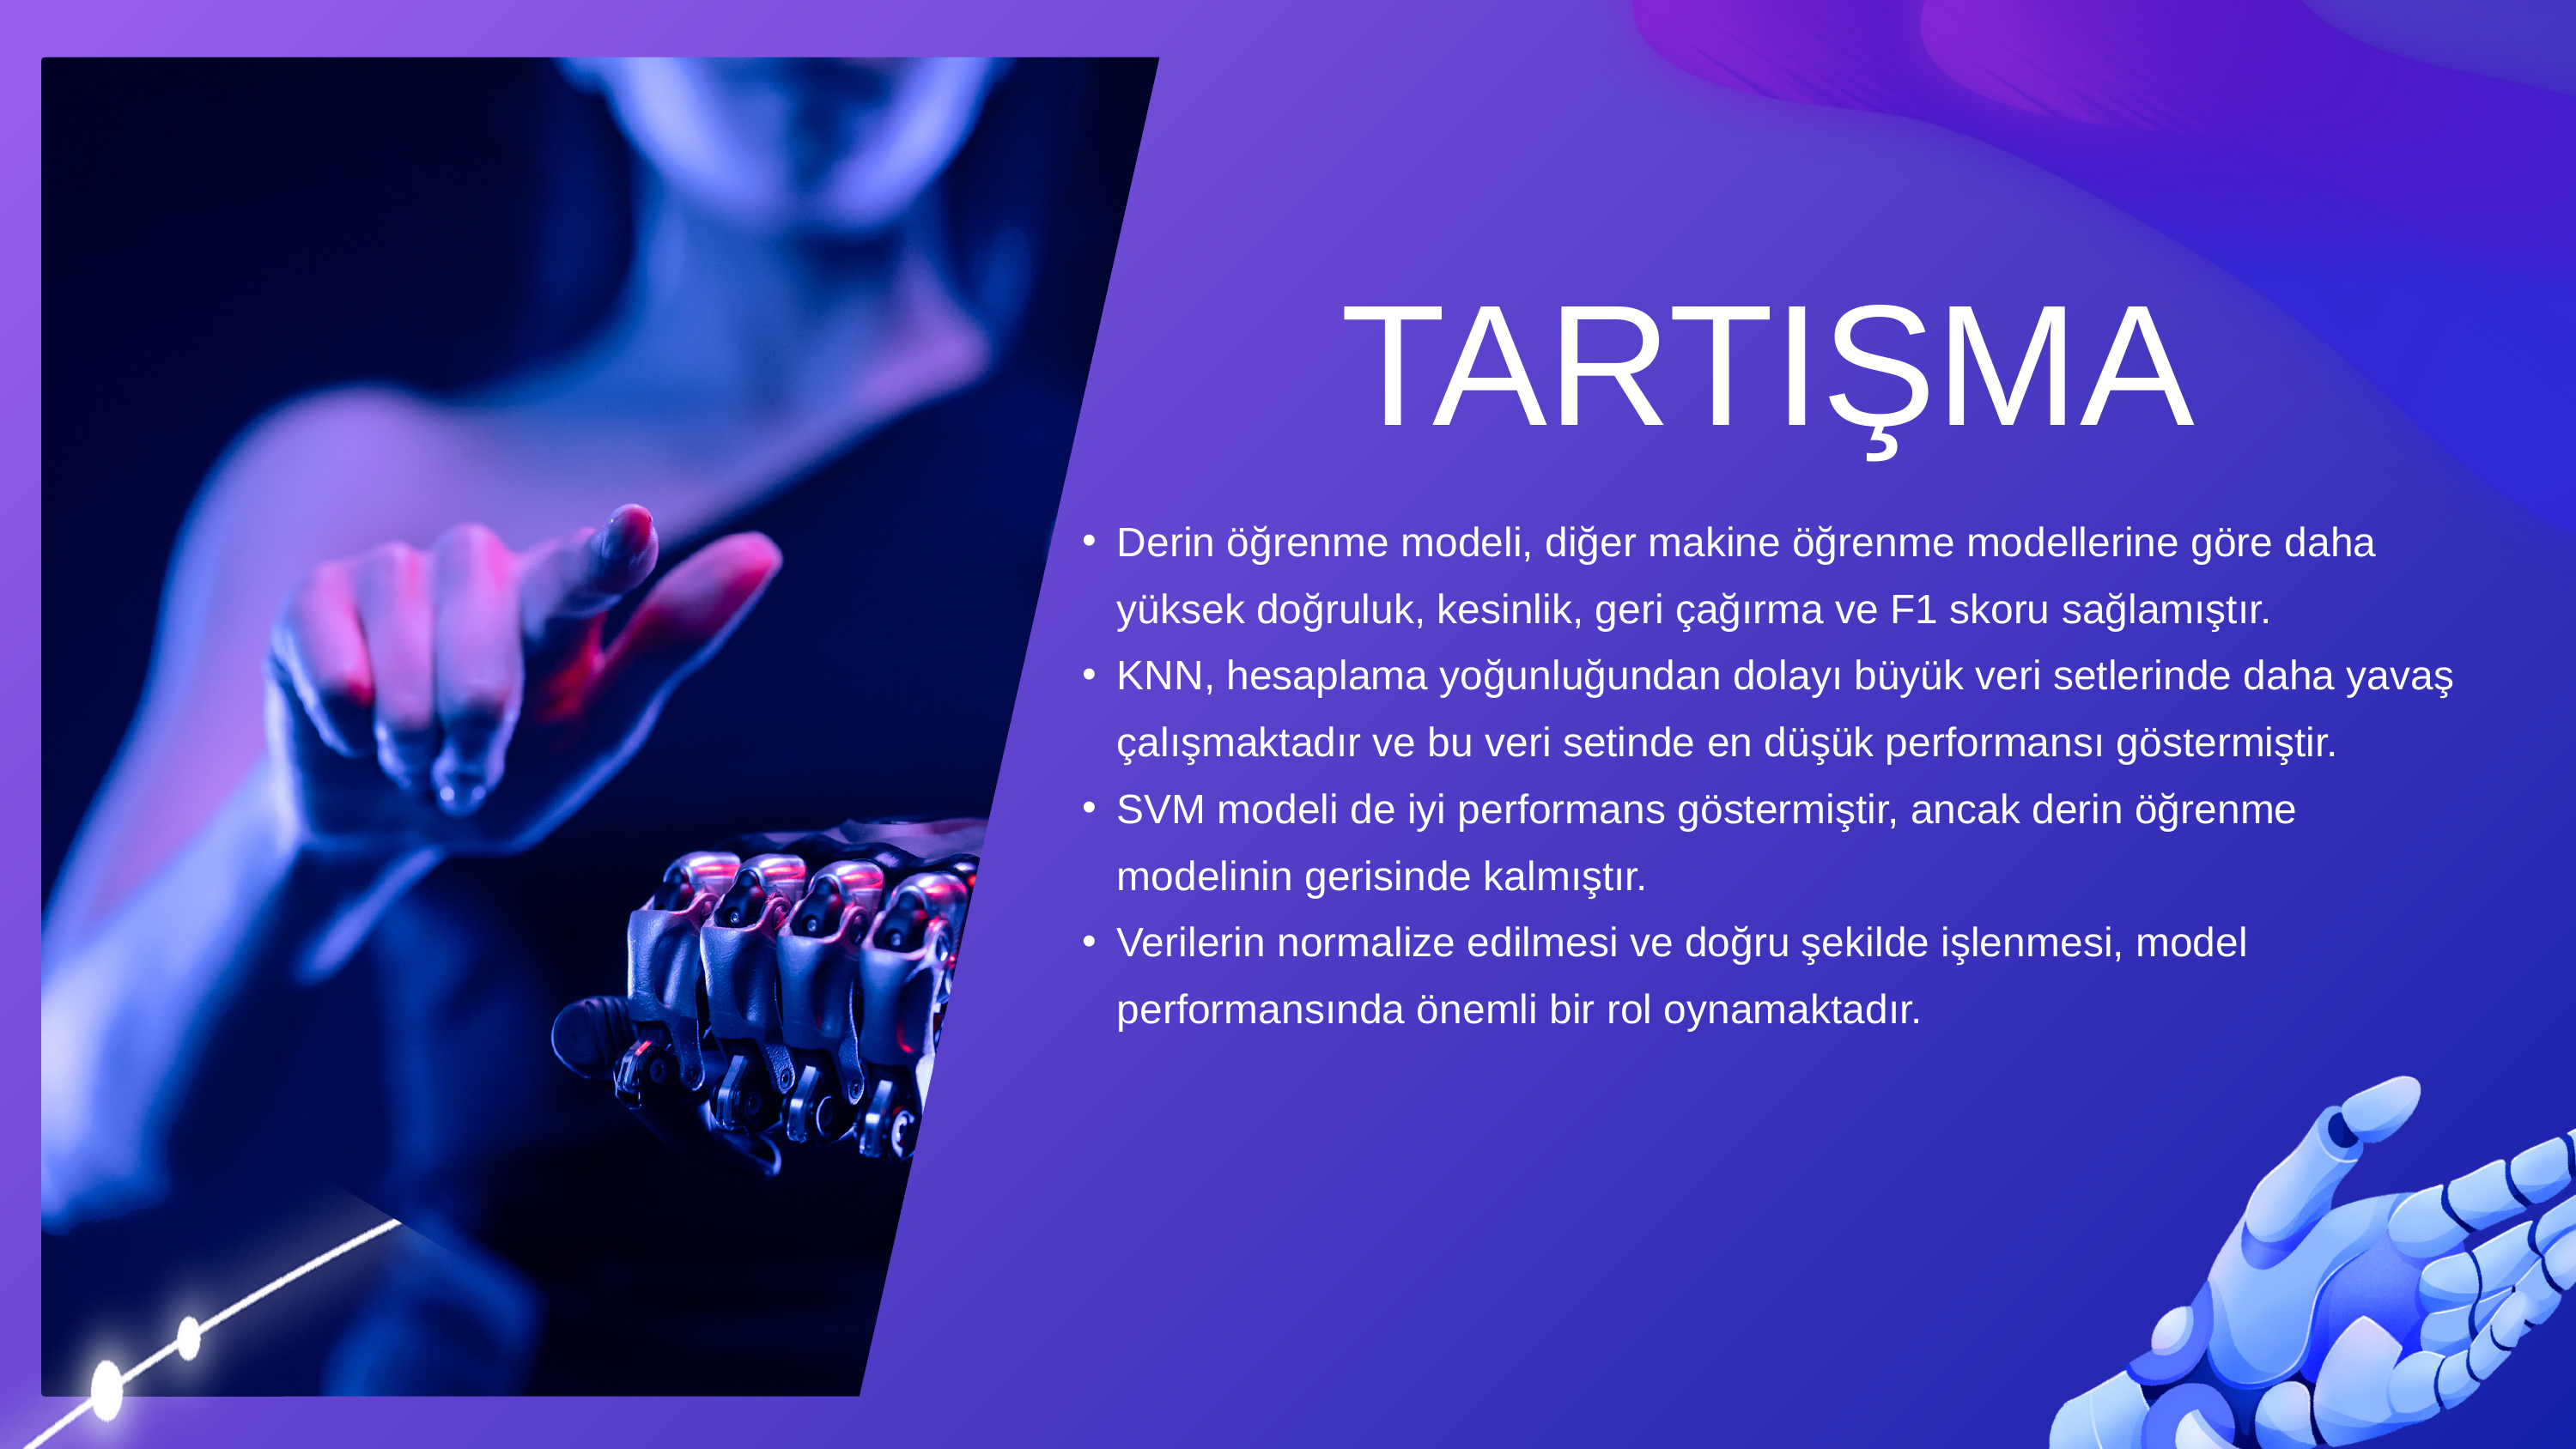

TARTIŞMA
Derin öğrenme modeli, diğer makine öğrenme modellerine göre daha yüksek doğruluk, kesinlik, geri çağırma ve F1 skoru sağlamıştır.
KNN, hesaplama yoğunluğundan dolayı büyük veri setlerinde daha yavaş çalışmaktadır ve bu veri setinde en düşük performansı göstermiştir.
SVM modeli de iyi performans göstermiştir, ancak derin öğrenme modelinin gerisinde kalmıştır.
Verilerin normalize edilmesi ve doğru şekilde işlenmesi, model performansında önemli bir rol oynamaktadır.